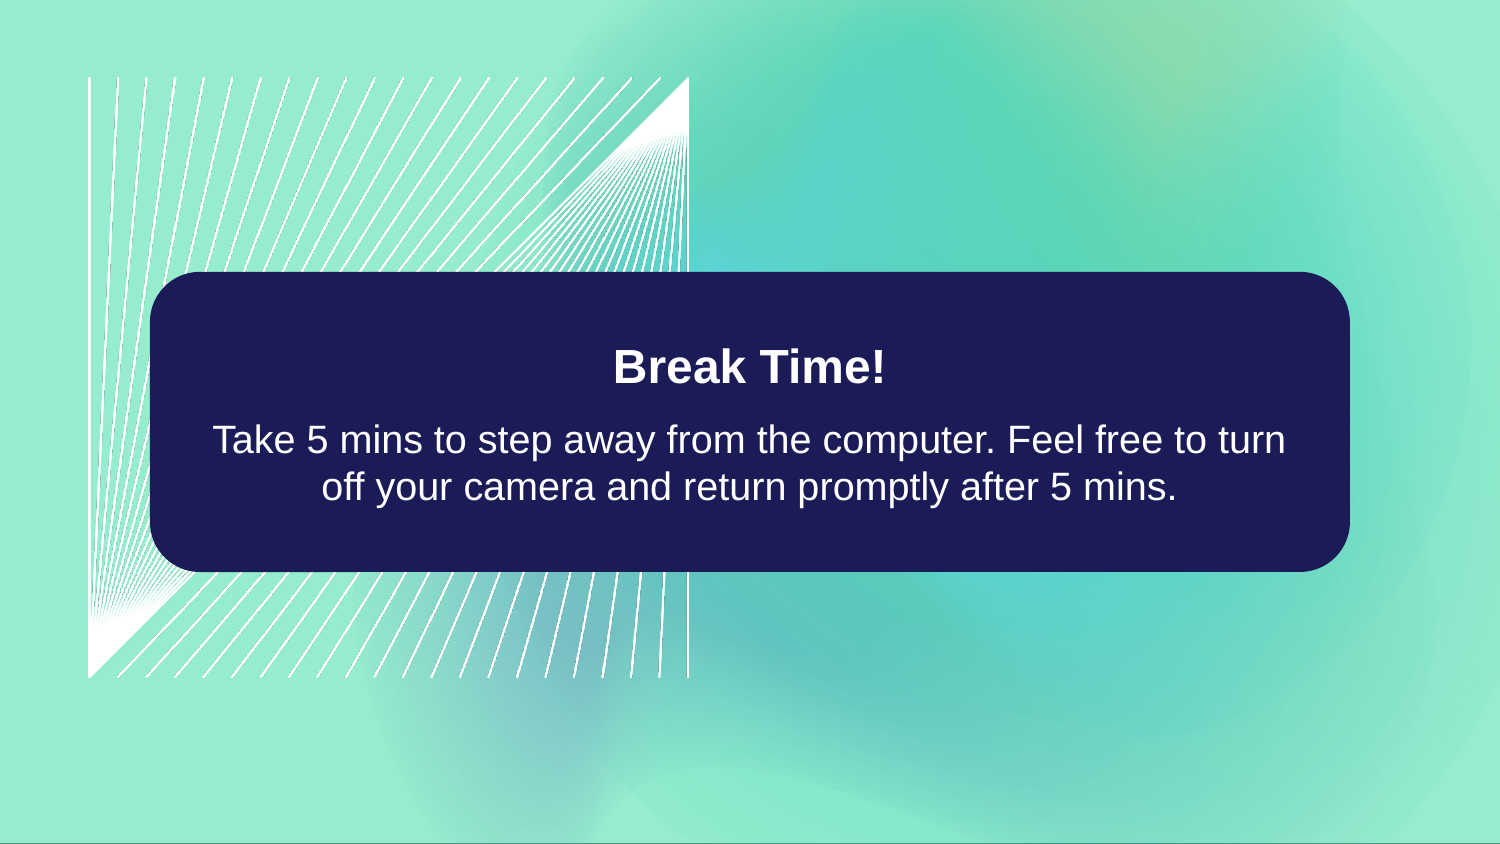

# Break Time!
Take 5 mins to step away from the computer. Feel free to turn off your camera and return promptly after 5 mins.